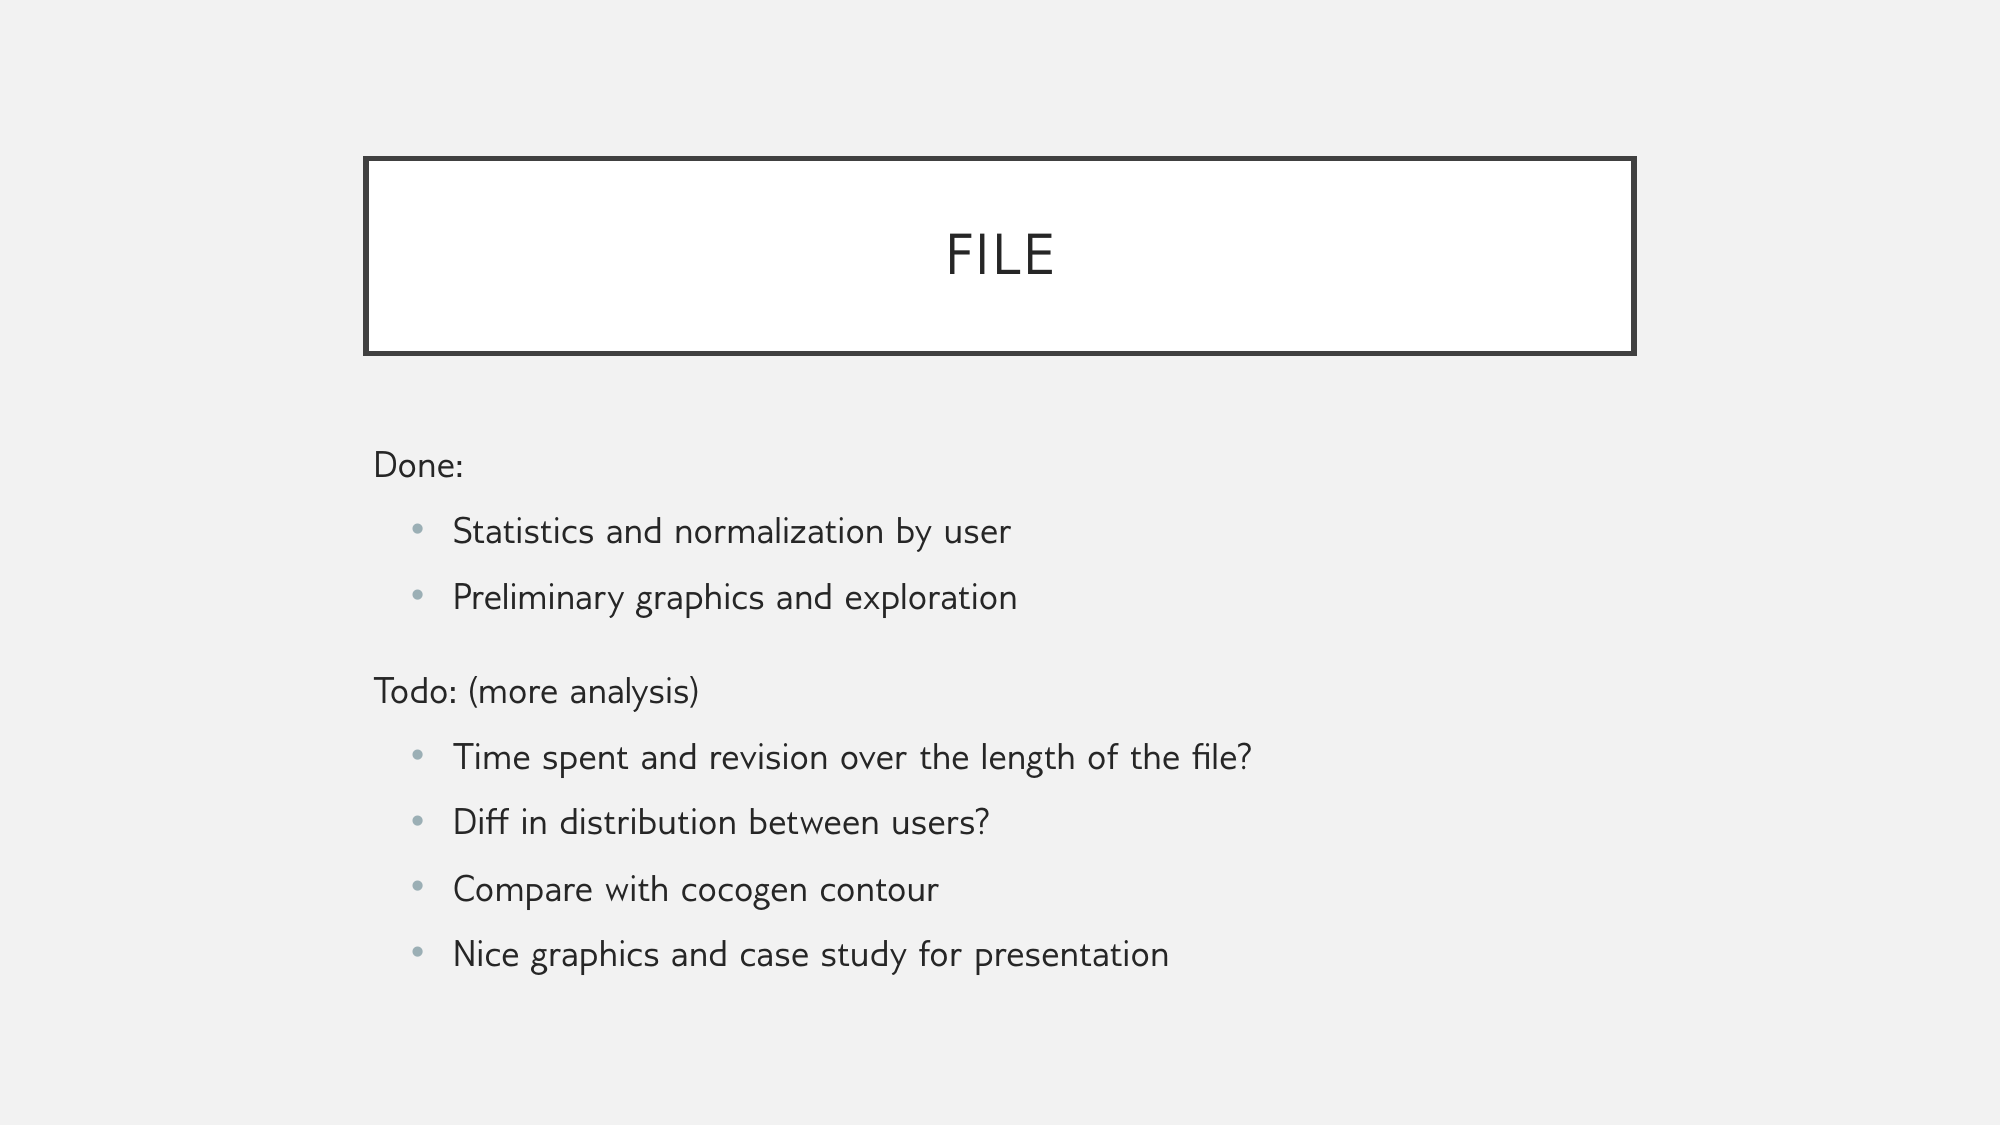

# FILE
Done:
Statistics and normalization by user
Preliminary graphics and exploration

Todo: (more analysis)
Time spent and revision over the length of the file?
Diff in distribution between users?
Compare with cocogen contour
Nice graphics and case study for presentation